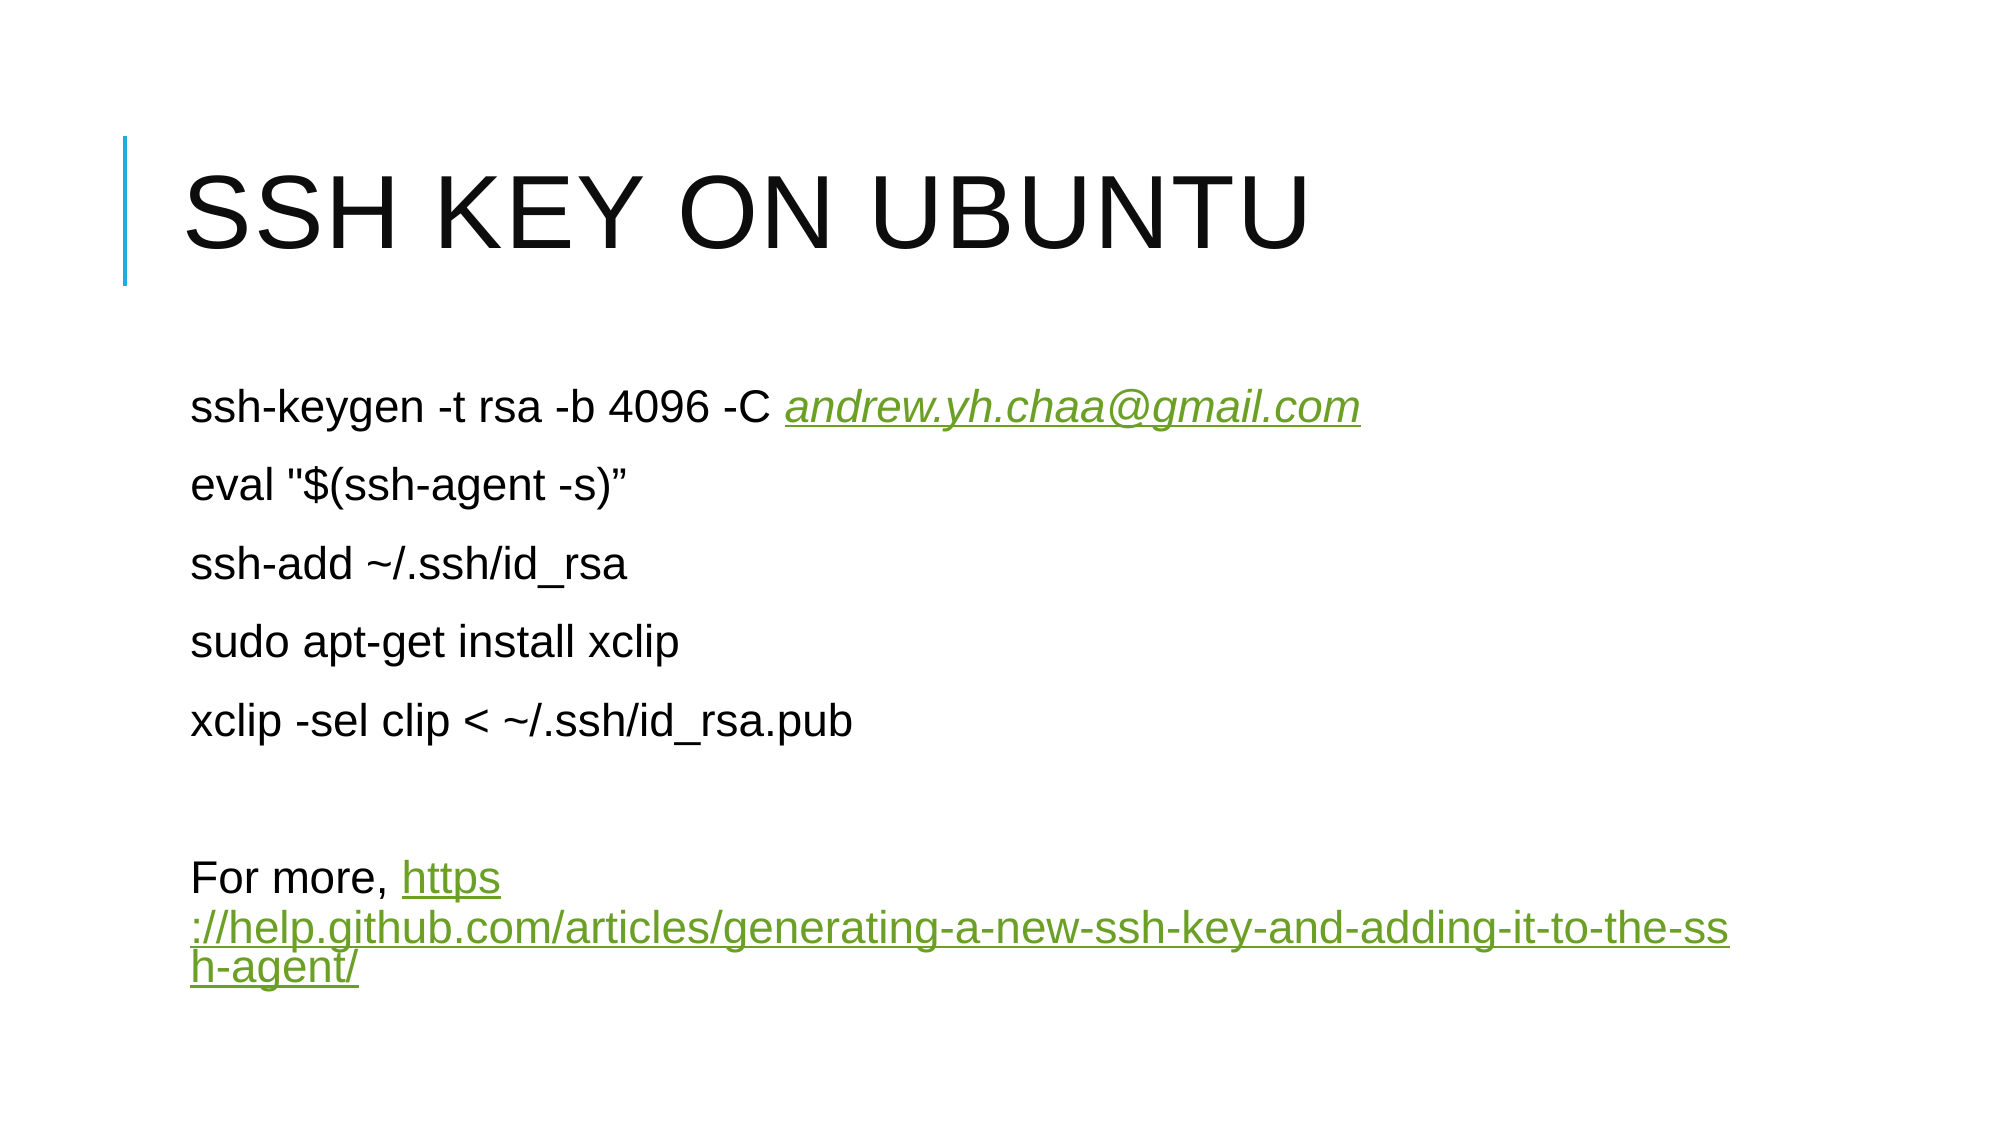

# ssh key on Ubuntu
ssh-keygen -t rsa -b 4096 -C andrew.yh.chaa@gmail.com
eval "$(ssh-agent -s)”
ssh-add ~/.ssh/id_rsa
sudo apt-get install xclip
xclip -sel clip < ~/.ssh/id_rsa.pub

For more, https://help.github.com/articles/generating-a-new-ssh-key-and-adding-it-to-the-ssh-agent/